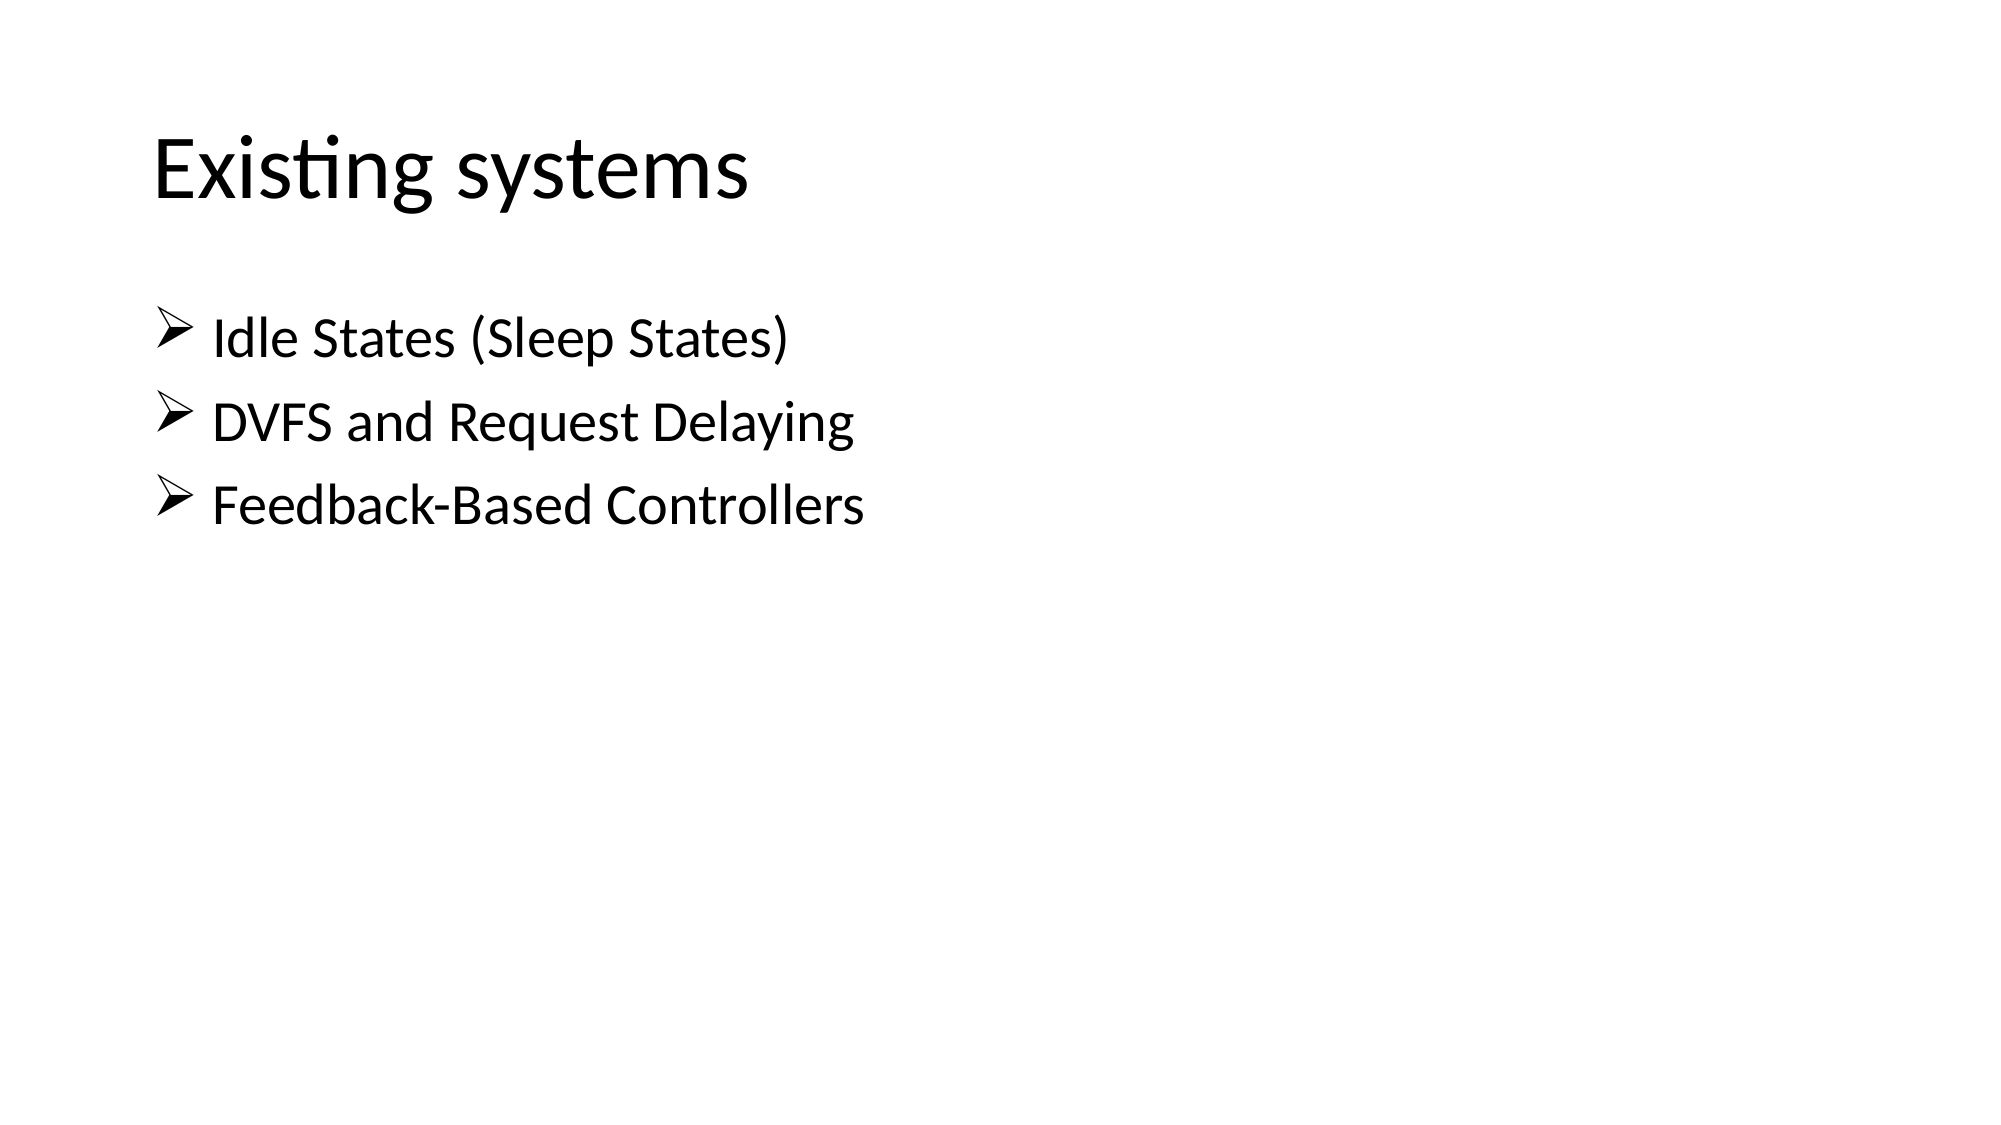

# Existing systems
 Idle States (Sleep States)
 DVFS and Request Delaying
 Feedback-Based Controllers